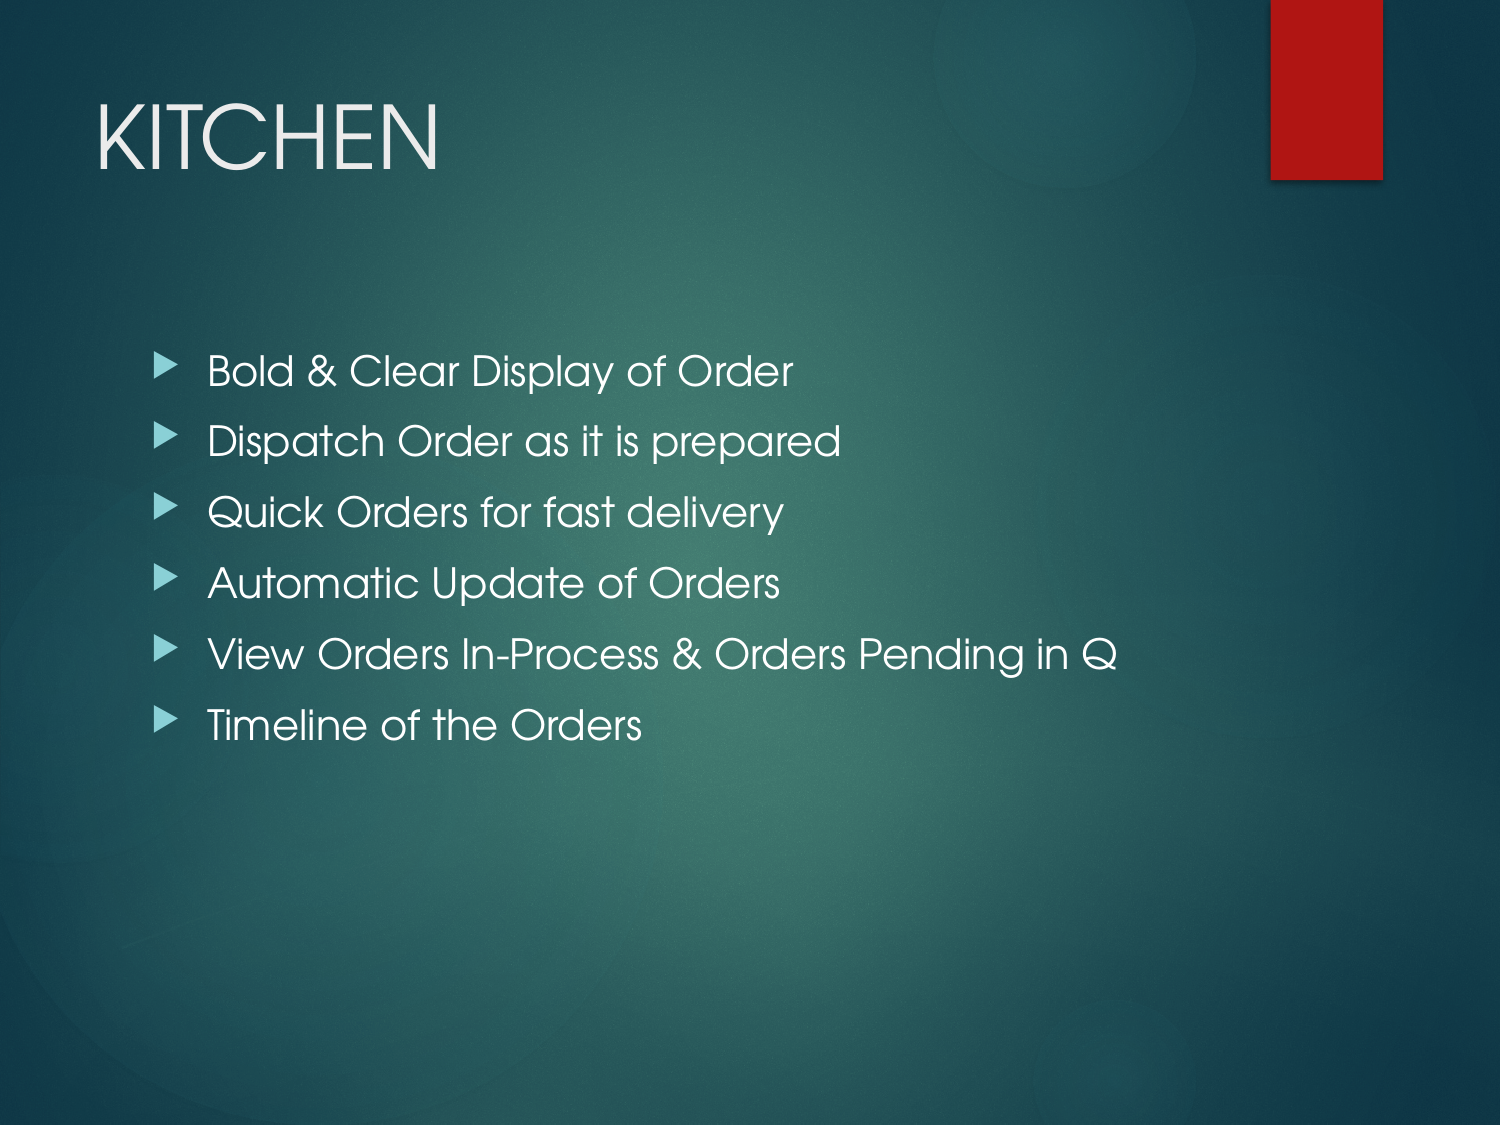

# KITCHEN
Bold & Clear Display of Order
Dispatch Order as it is prepared
Quick Orders for fast delivery
Automatic Update of Orders
View Orders In-Process & Orders Pending in Q
Timeline of the Orders